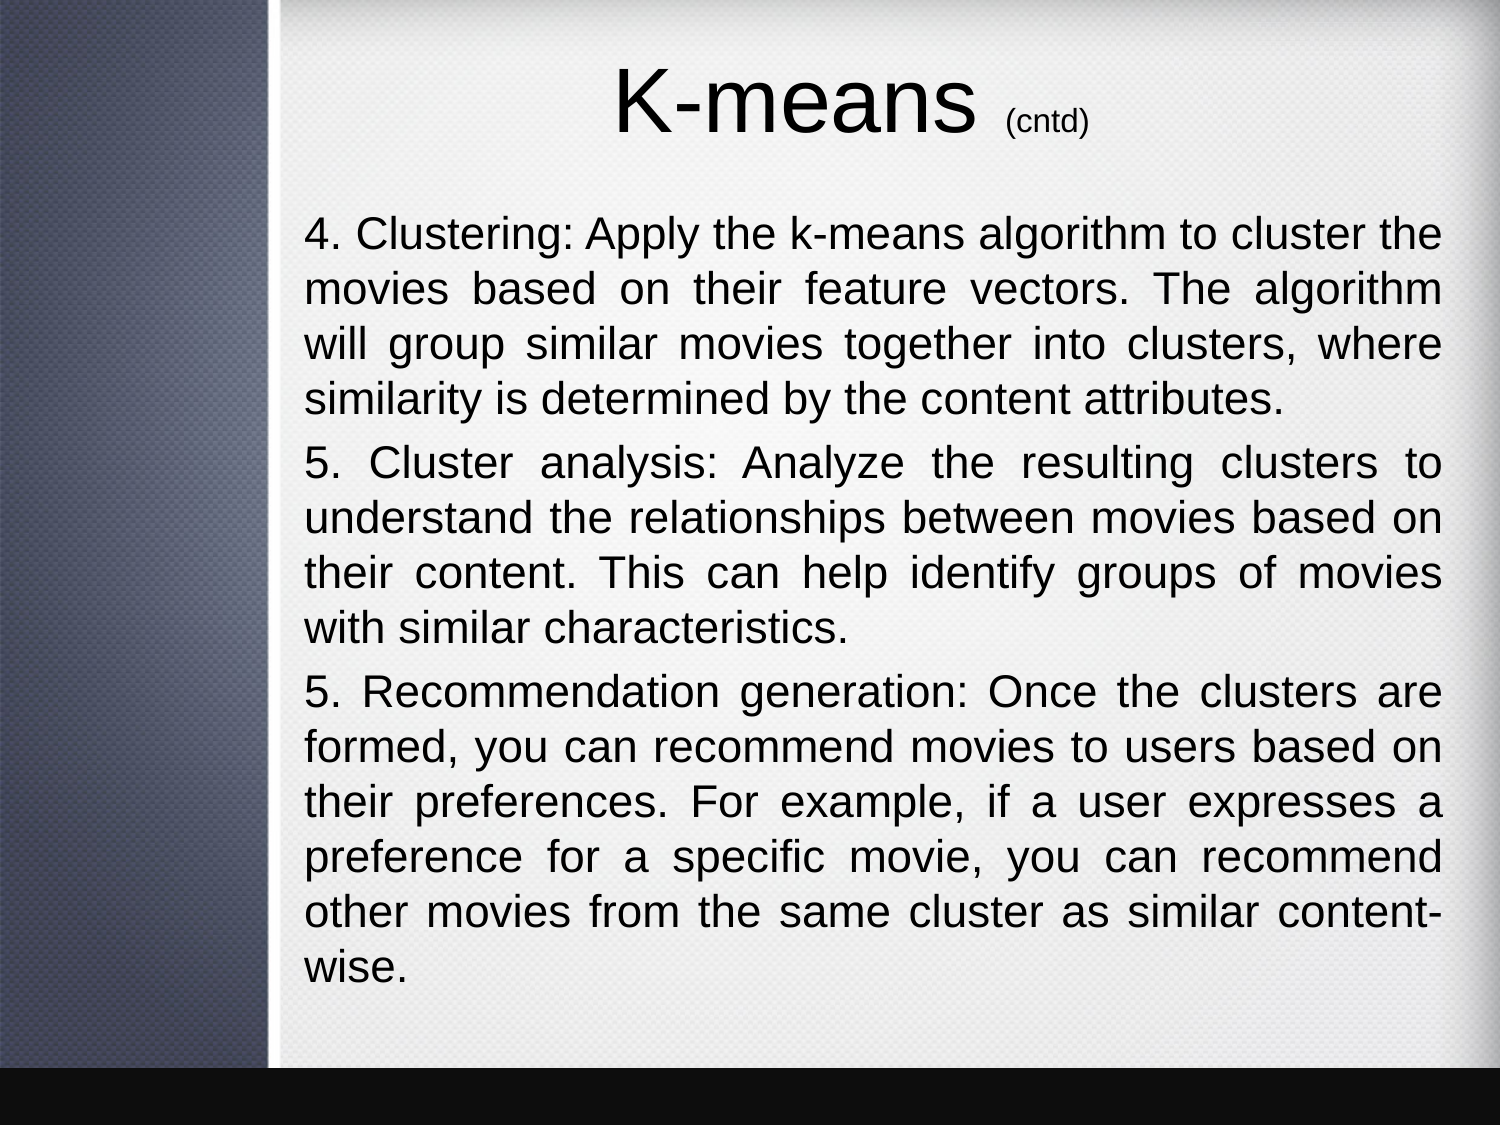

# K-means (cntd)
4. Clustering: Apply the k-means algorithm to cluster the movies based on their feature vectors. The algorithm will group similar movies together into clusters, where similarity is determined by the content attributes.
5. Cluster analysis: Analyze the resulting clusters to understand the relationships between movies based on their content. This can help identify groups of movies with similar characteristics.
5. Recommendation generation: Once the clusters are formed, you can recommend movies to users based on their preferences. For example, if a user expresses a preference for a specific movie, you can recommend other movies from the same cluster as similar content-wise.